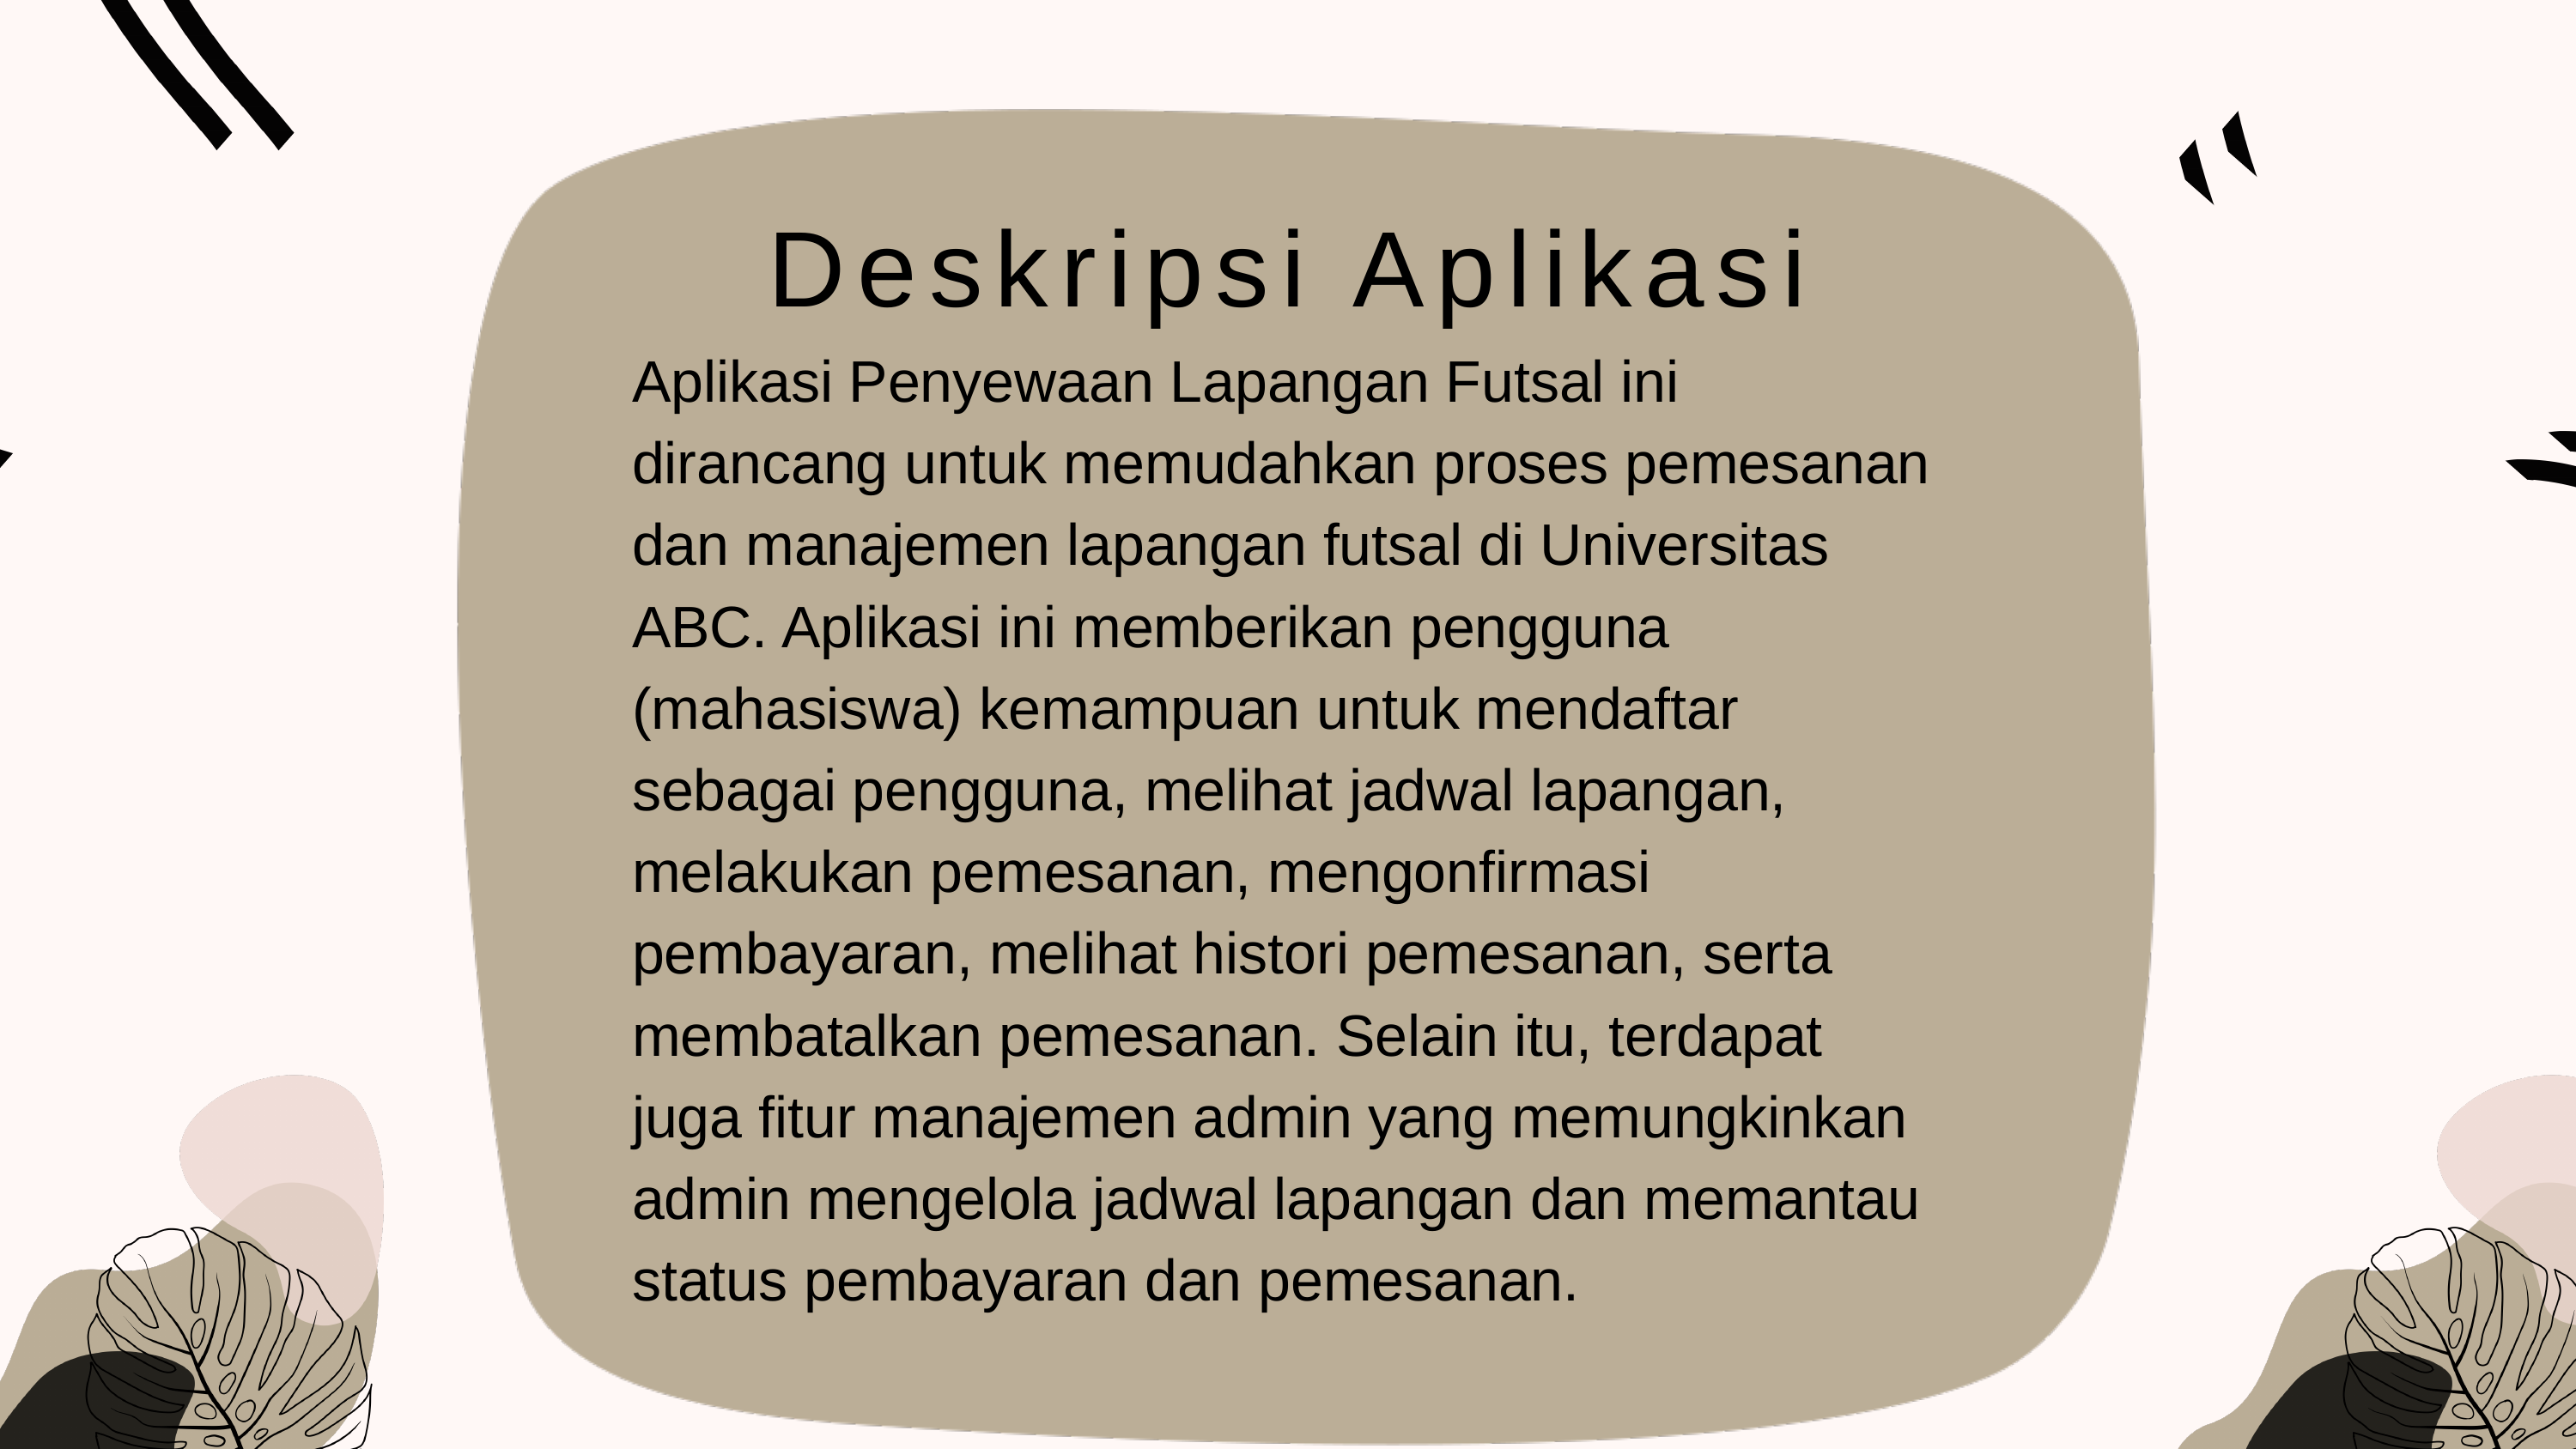

Deskripsi Aplikasi
Aplikasi Penyewaan Lapangan Futsal ini dirancang untuk memudahkan proses pemesanan dan manajemen lapangan futsal di Universitas ABC. Aplikasi ini memberikan pengguna (mahasiswa) kemampuan untuk mendaftar sebagai pengguna, melihat jadwal lapangan, melakukan pemesanan, mengonfirmasi pembayaran, melihat histori pemesanan, serta membatalkan pemesanan. Selain itu, terdapat juga fitur manajemen admin yang memungkinkan admin mengelola jadwal lapangan dan memantau status pembayaran dan pemesanan.